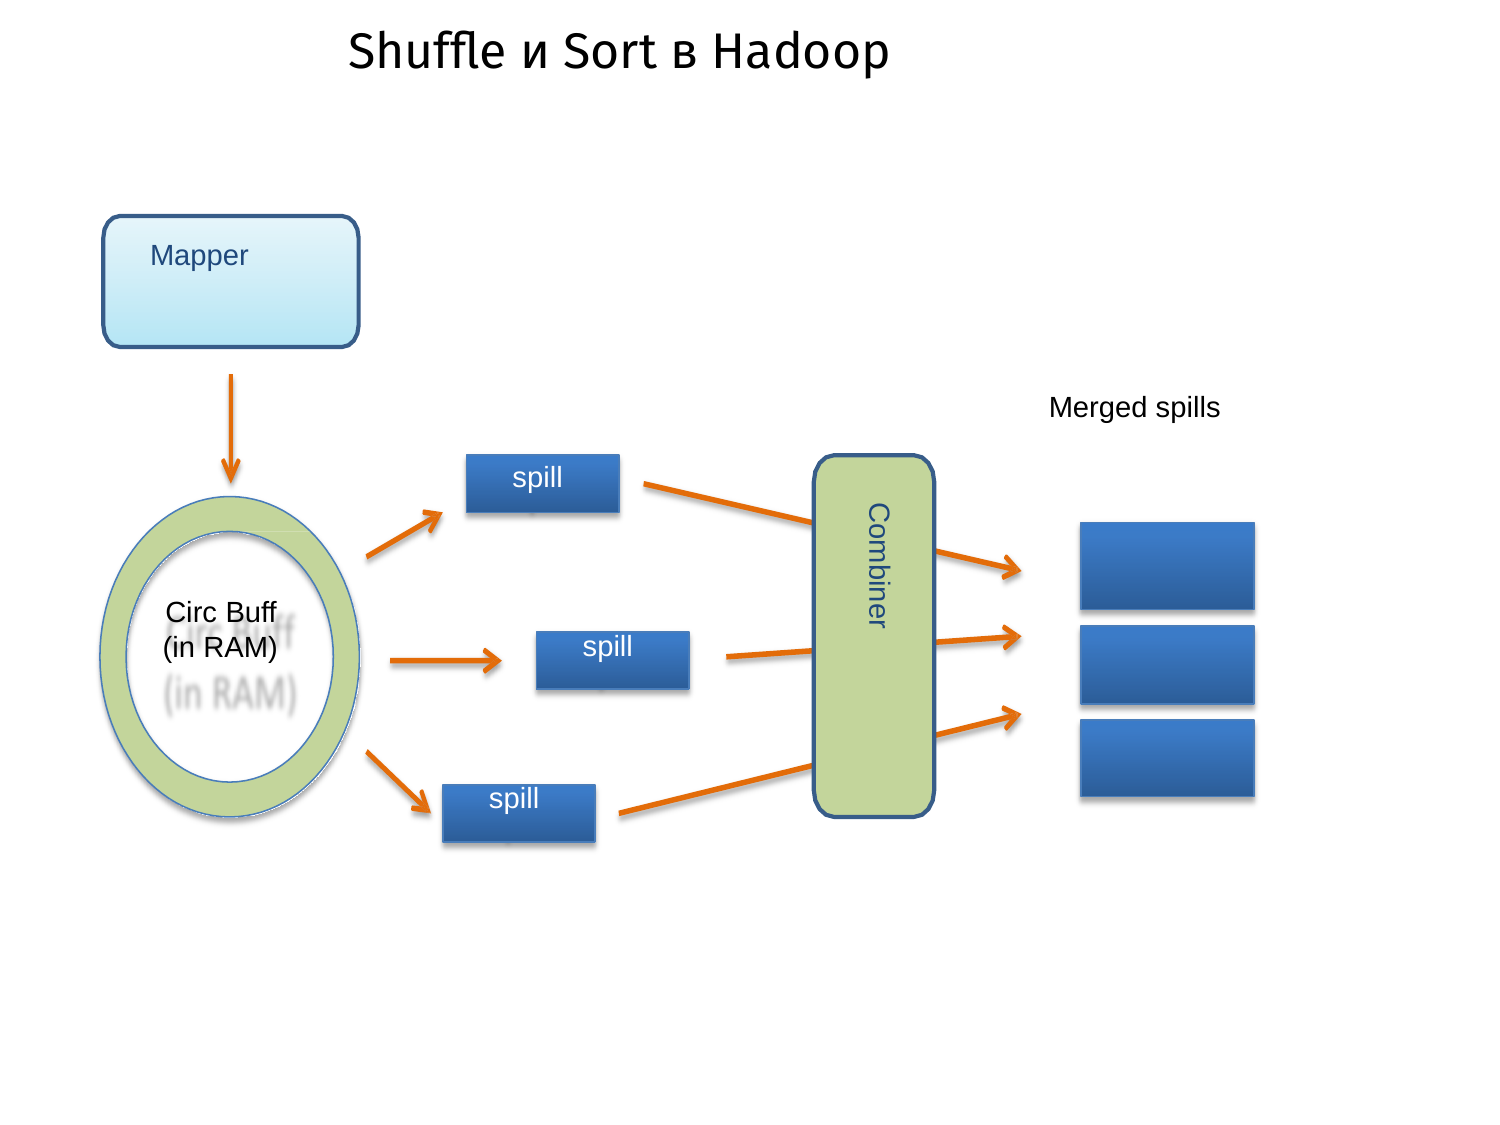

# Shuffle и Sort в Hadoop

Mapper

Merged spills

spill

Circ Buff  (in RAM)

Combiner

spill

spill